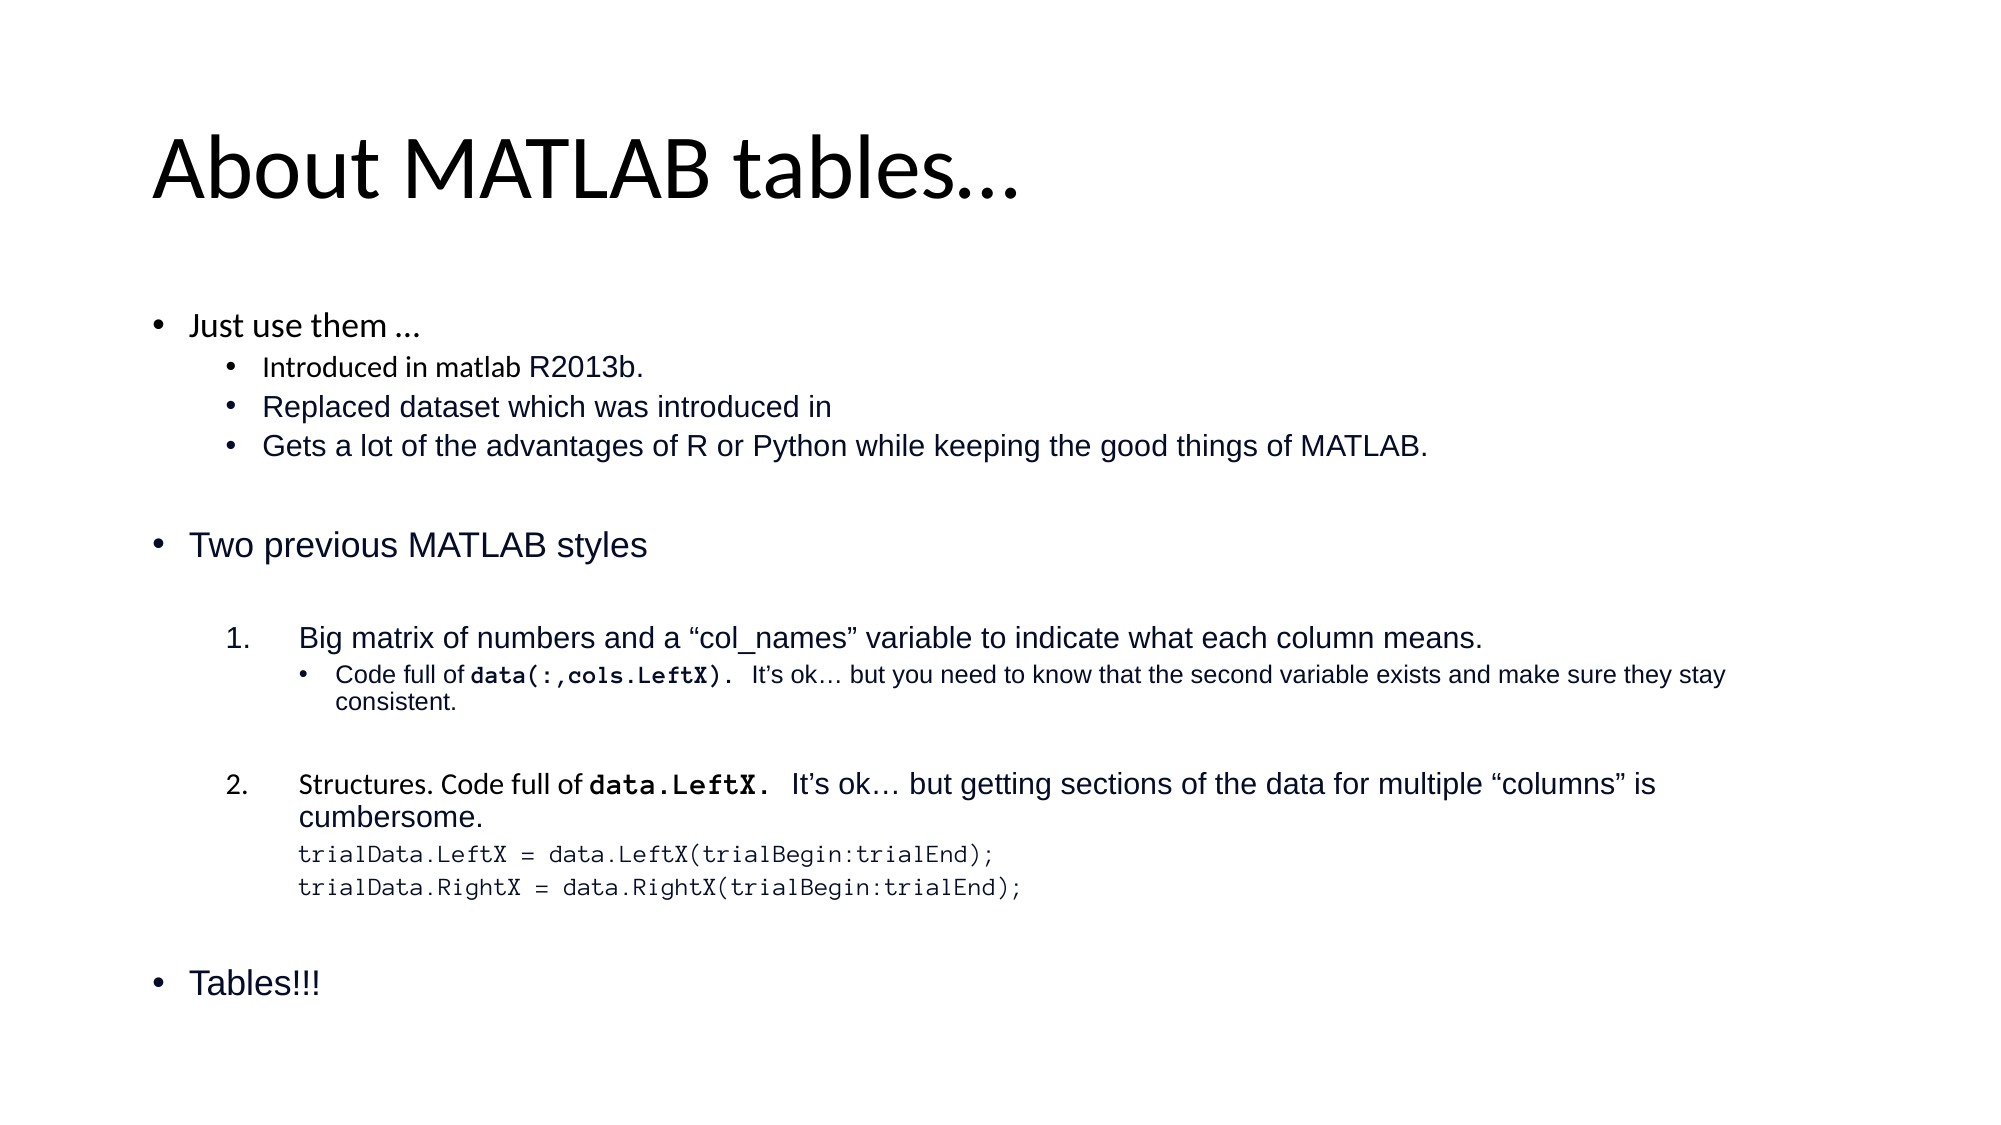

# About MATLAB tables…
Just use them …
Introduced in matlab R2013b.
Replaced dataset which was introduced in
Gets a lot of the advantages of R or Python while keeping the good things of MATLAB.

Two previous MATLAB styles

Big matrix of numbers and a “col_names” variable to indicate what each column means.
Code full of data(:,cols.LeftX). It’s ok… but you need to know that the second variable exists and make sure they stay consistent.

Structures. Code full of data.LeftX. It’s ok… but getting sections of the data for multiple “columns” is cumbersome.
trialData.LeftX = data.LeftX(trialBegin:trialEnd);
trialData.RightX = data.RightX(trialBegin:trialEnd);

Tables!!!